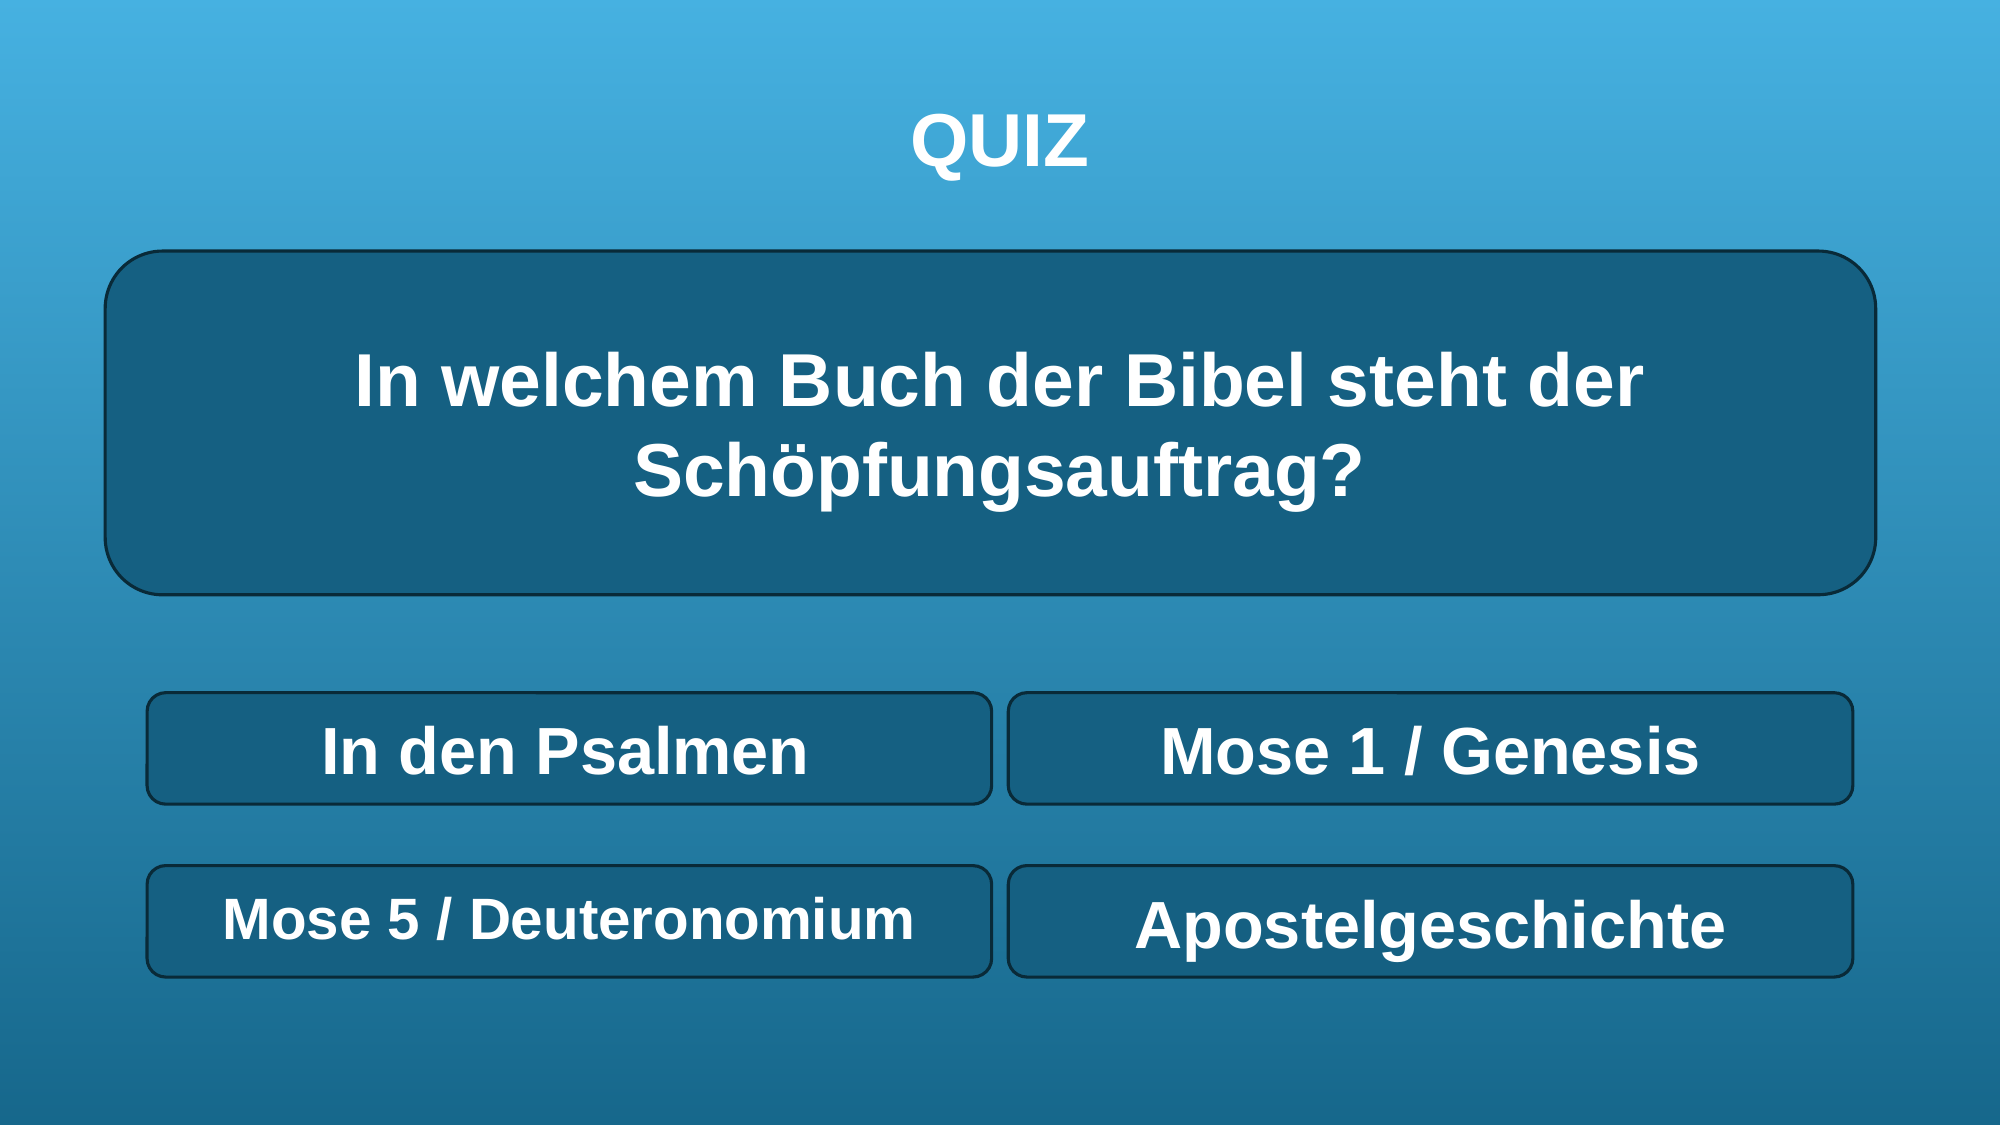

QUIZ

In welchem Buch der Bibel steht der Schöpfungsauftrag?

In den Psalmen
Mose 1 / Genesis

Mose 5 / Deuteronomium
Apostelgeschichte